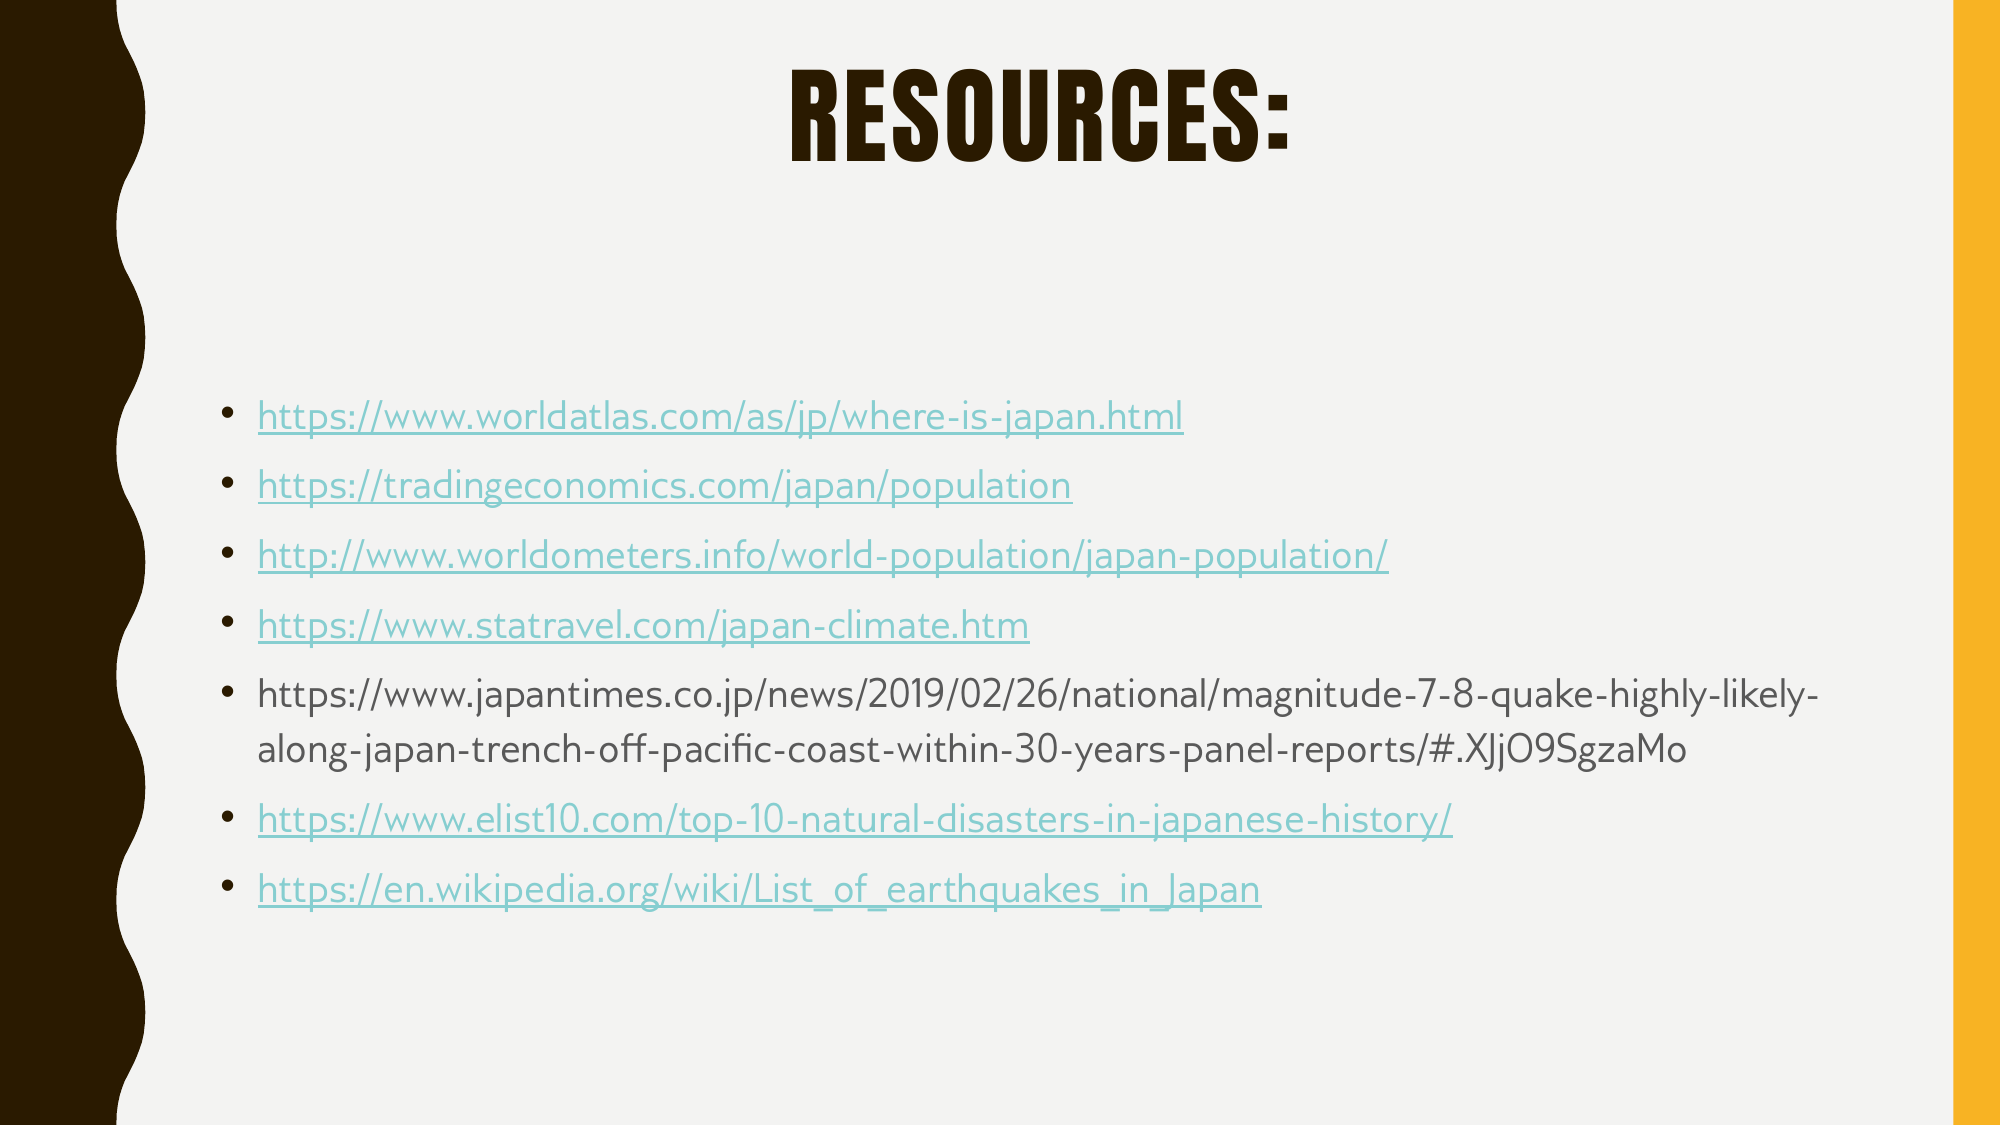

# RESOURCES:
https://www.worldatlas.com/as/jp/where-is-japan.html
https://tradingeconomics.com/japan/population
http://www.worldometers.info/world-population/japan-population/
https://www.statravel.com/japan-climate.htm
https://www.japantimes.co.jp/news/2019/02/26/national/magnitude-7-8-quake-highly-likely-along-japan-trench-off-pacific-coast-within-30-years-panel-reports/#.XJjO9SgzaMo
https://www.elist10.com/top-10-natural-disasters-in-japanese-history/
https://en.wikipedia.org/wiki/List_of_earthquakes_in_Japan